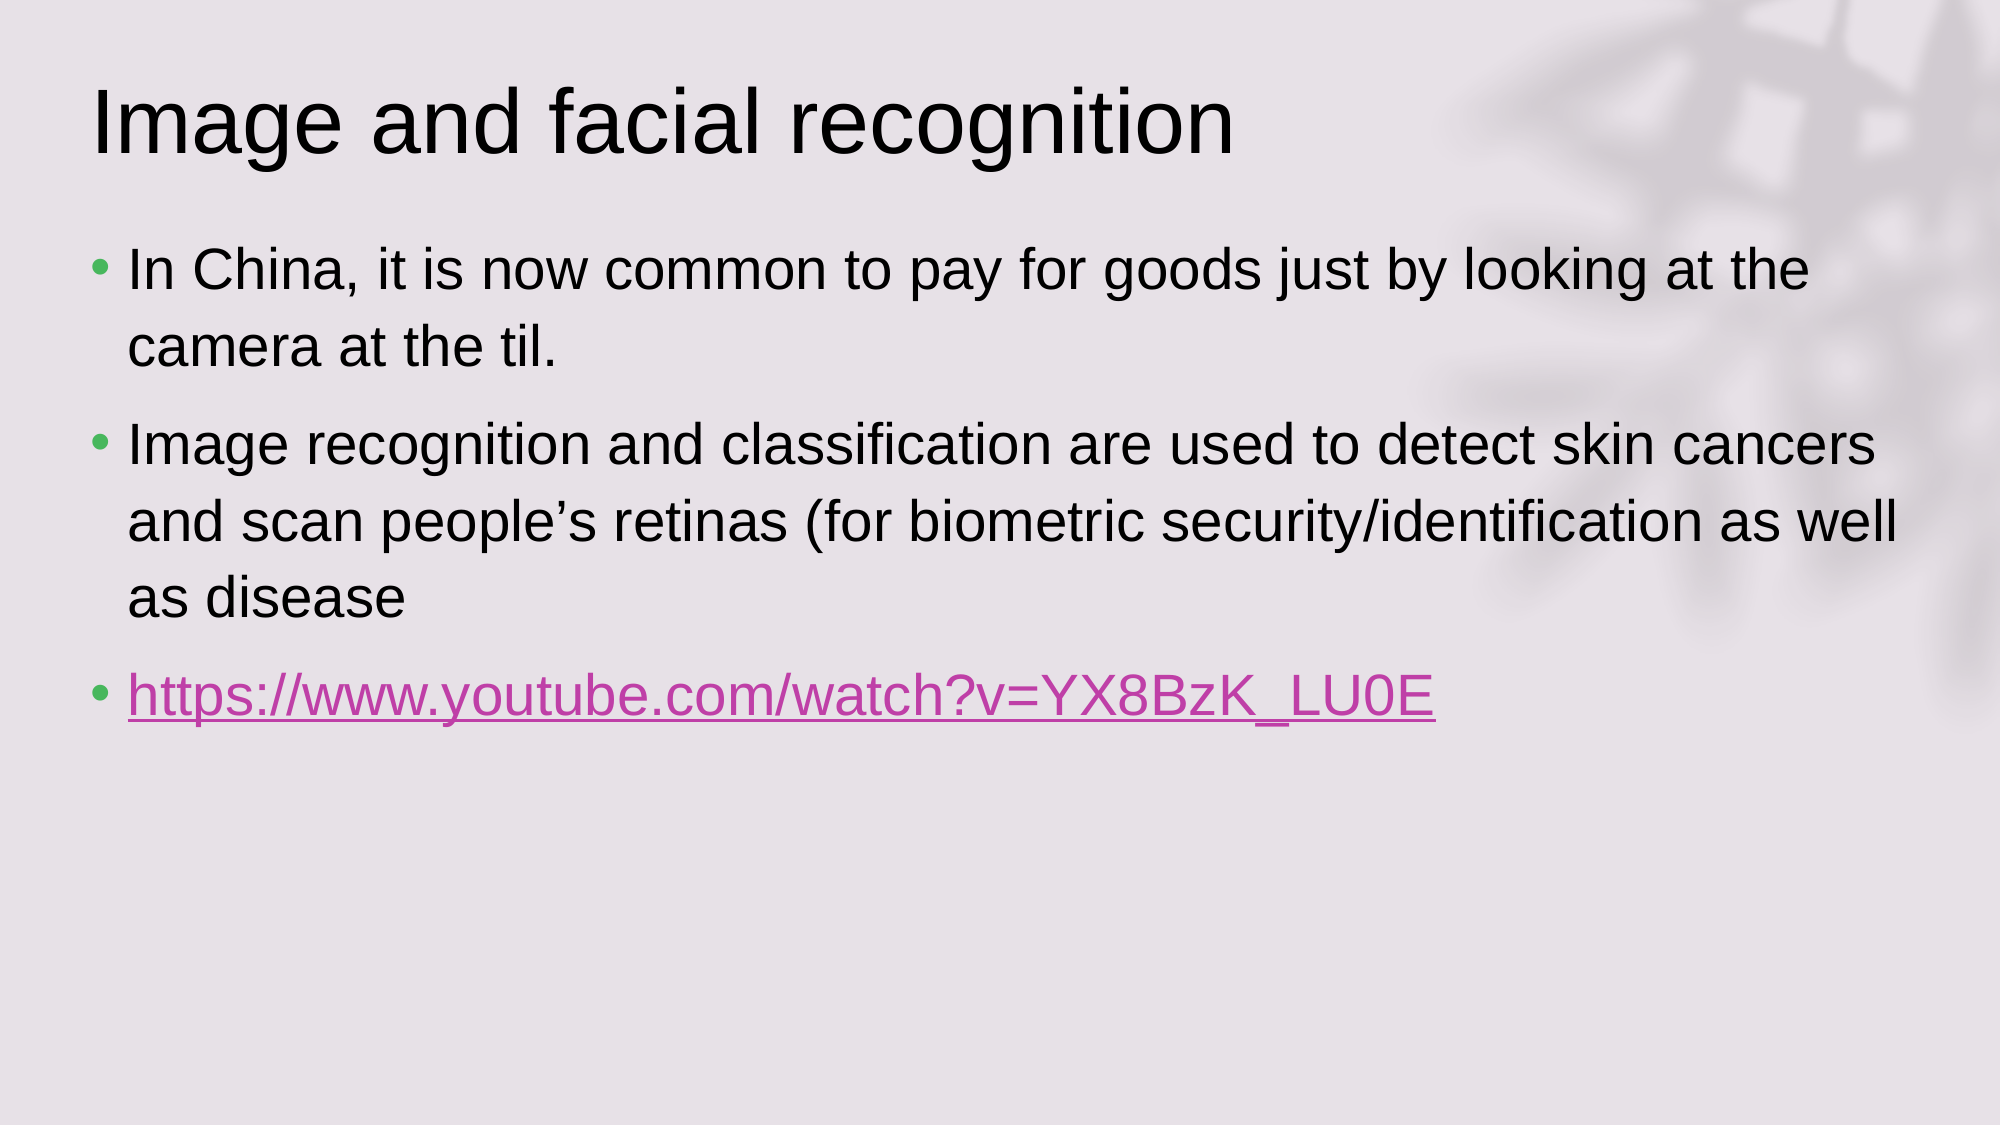

# Image and facial recognition
In China, it is now common to pay for goods just by looking at the camera at the til.
Image recognition and classification are used to detect skin cancers and scan people’s retinas (for biometric security/identification as well as disease
https://www.youtube.com/watch?v=YX8BzK_LU0E